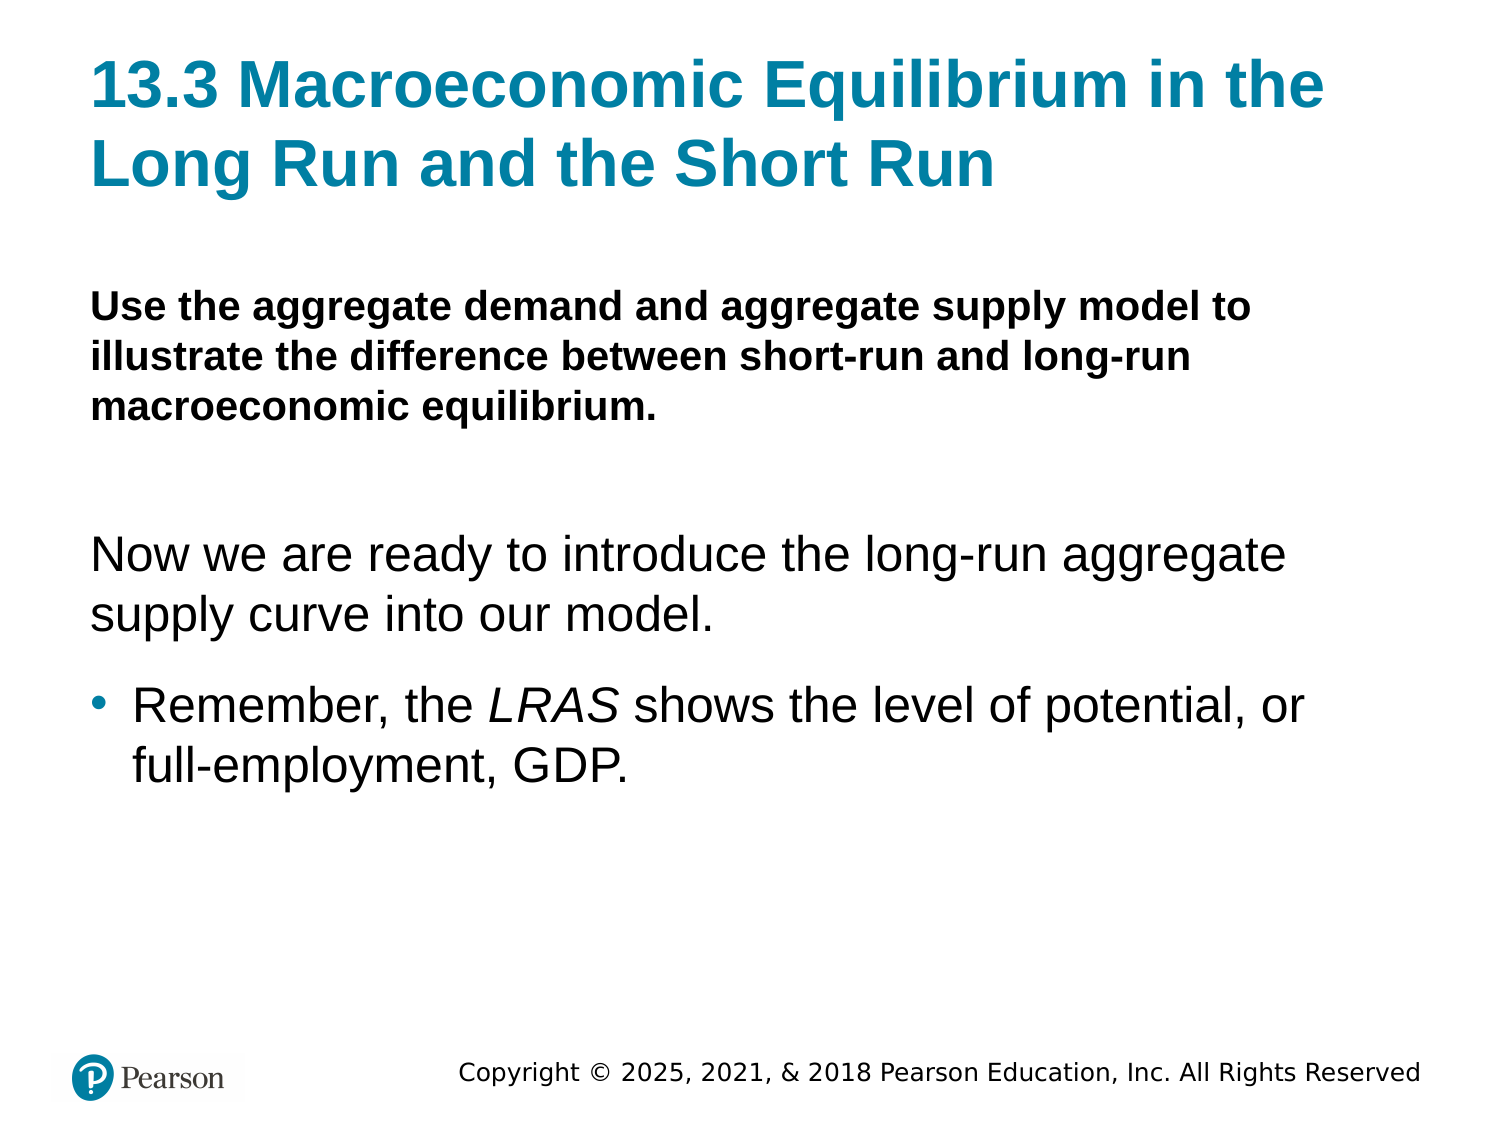

# 13.3 Macroeconomic Equilibrium in the Long Run and the Short Run
Use the aggregate demand and aggregate supply model to illustrate the difference between short-run and long-run macroeconomic equilibrium.
Now we are ready to introduce the long-run aggregate supply curve into our model.
Remember, the L R A S shows the level of potential, or full-employment, G D P.